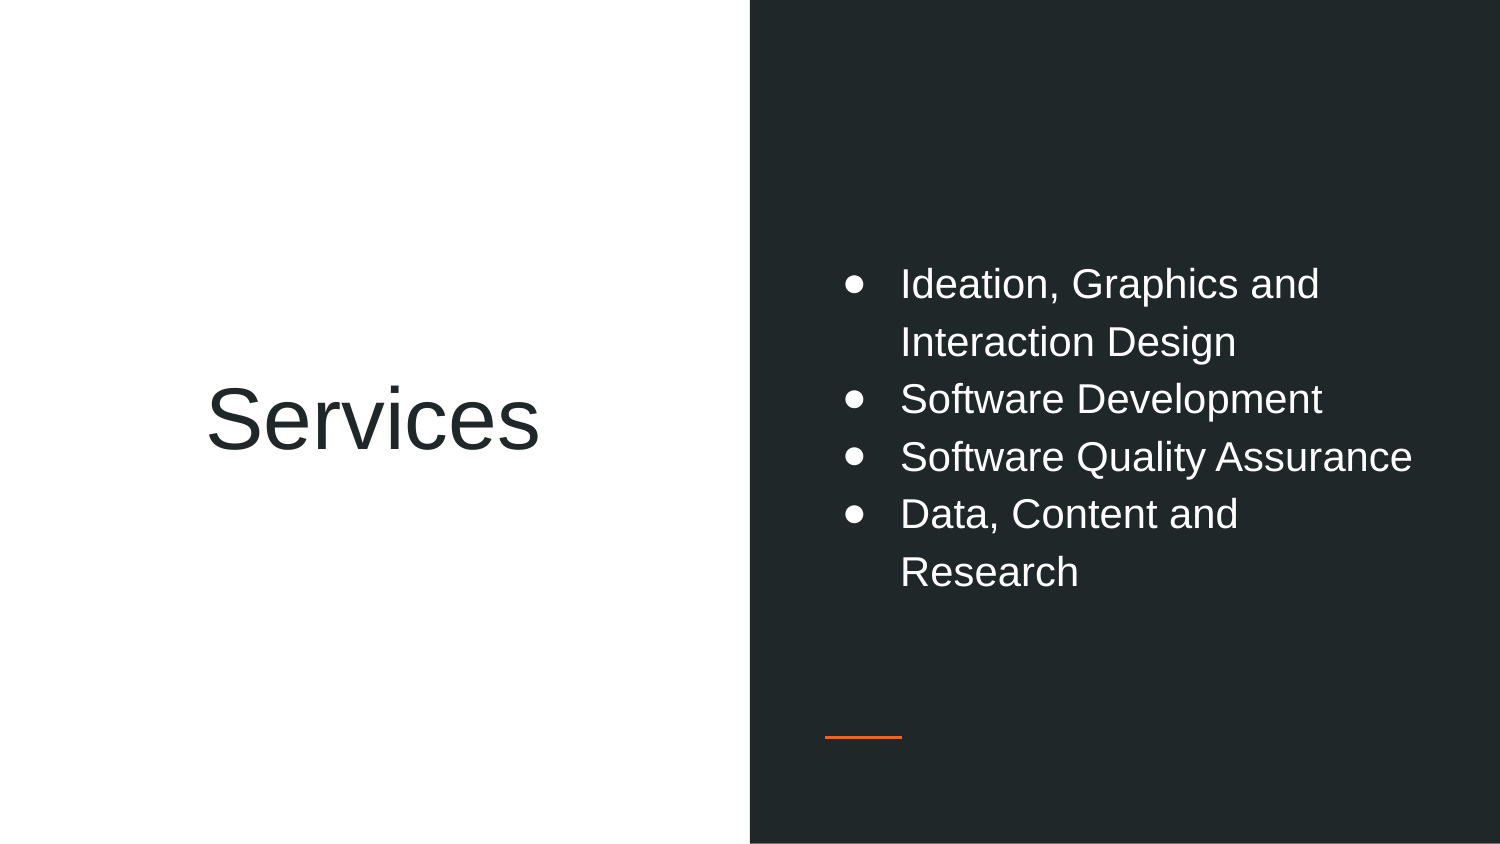

Ideation, Graphics and Interaction Design
Software Development
Software Quality Assurance
Data, Content and Research
# Services